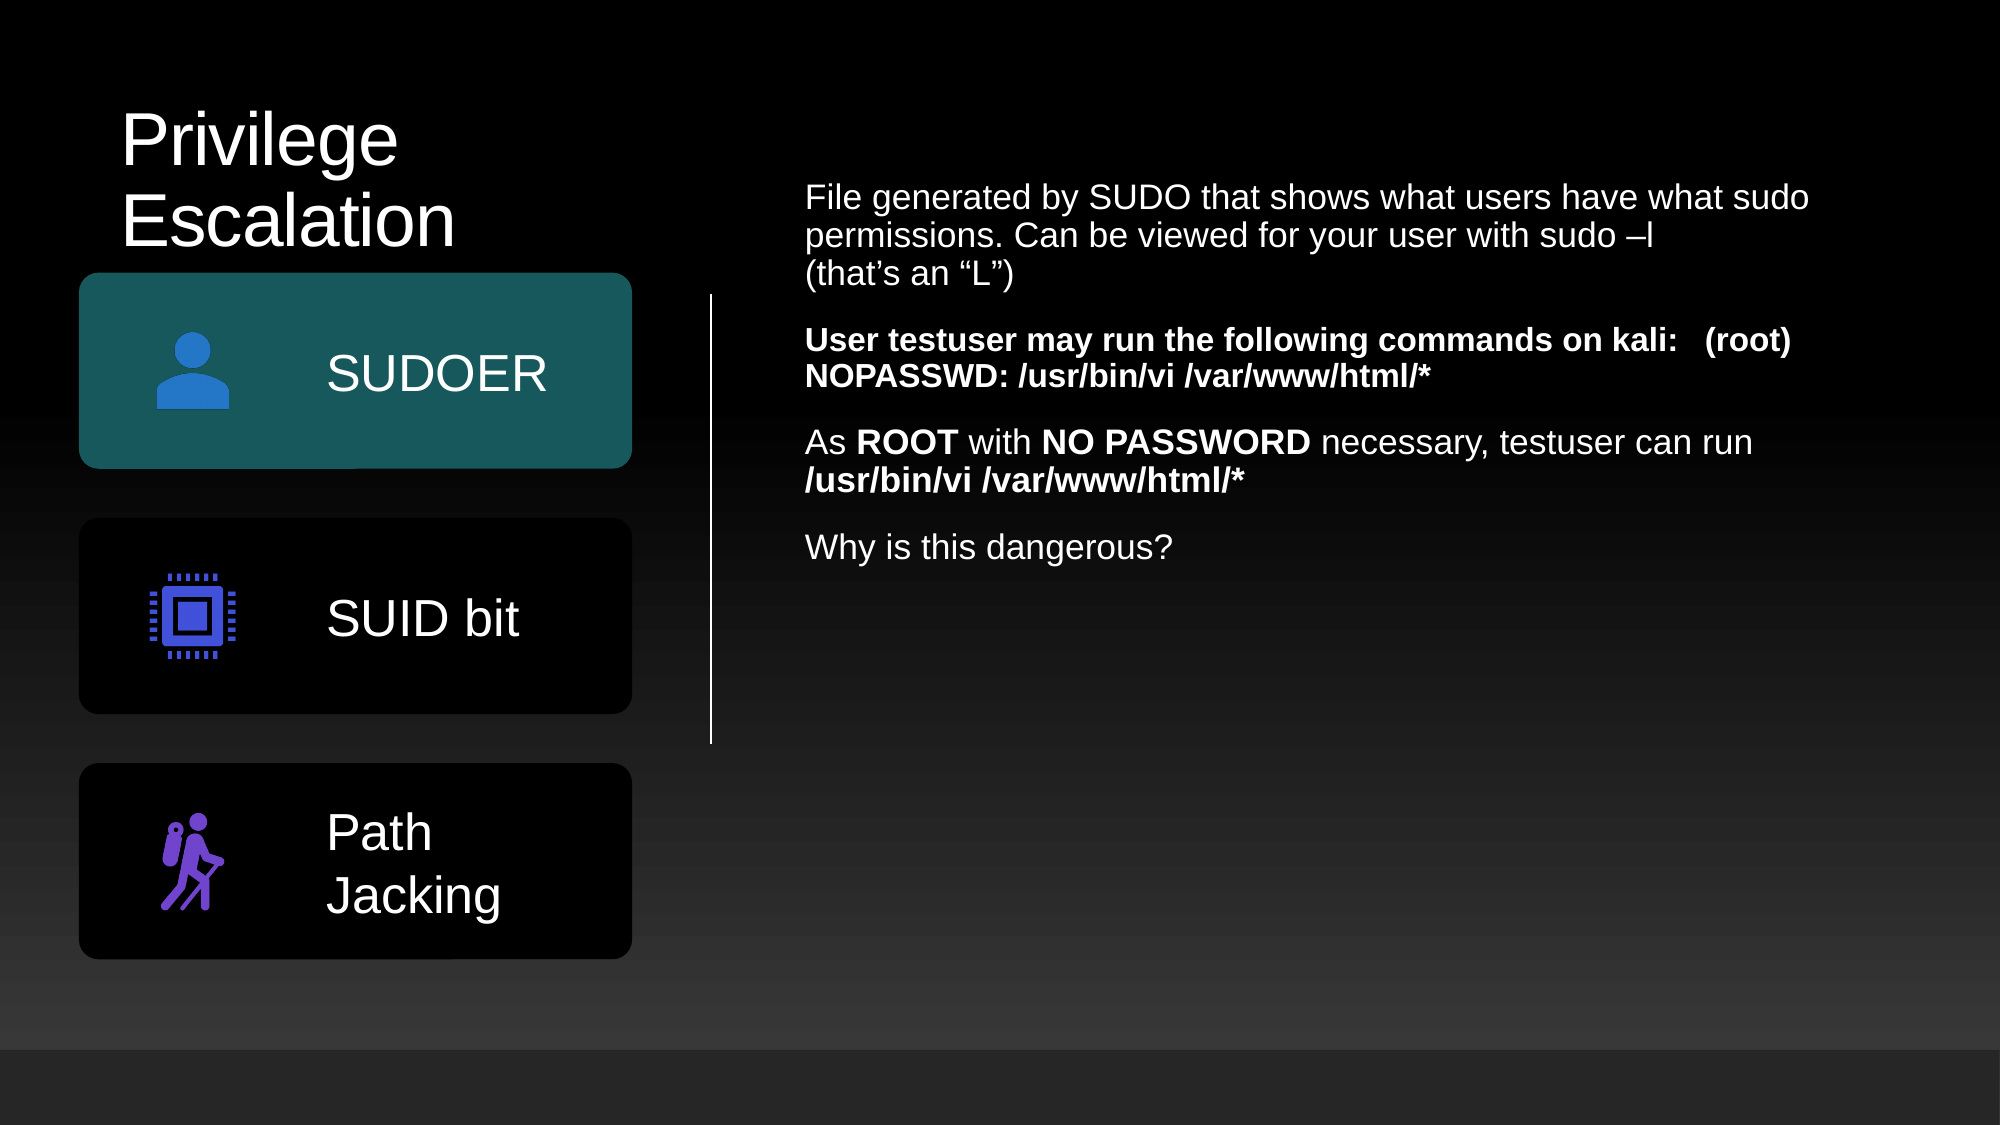

# Privilege Escalation
File generated by SUDO that shows what users have what sudo permissions. Can be viewed for your user with sudo –l
(that’s an “L”)
User testuser may run the following commands on kali: 	(root) NOPASSWD: /usr/bin/vi /var/www/html/*
As ROOT with NO PASSWORD necessary, testuser can run /usr/bin/vi /var/www/html/*
Why is this dangerous?

SUDOER
SUID bit
Path Jacking